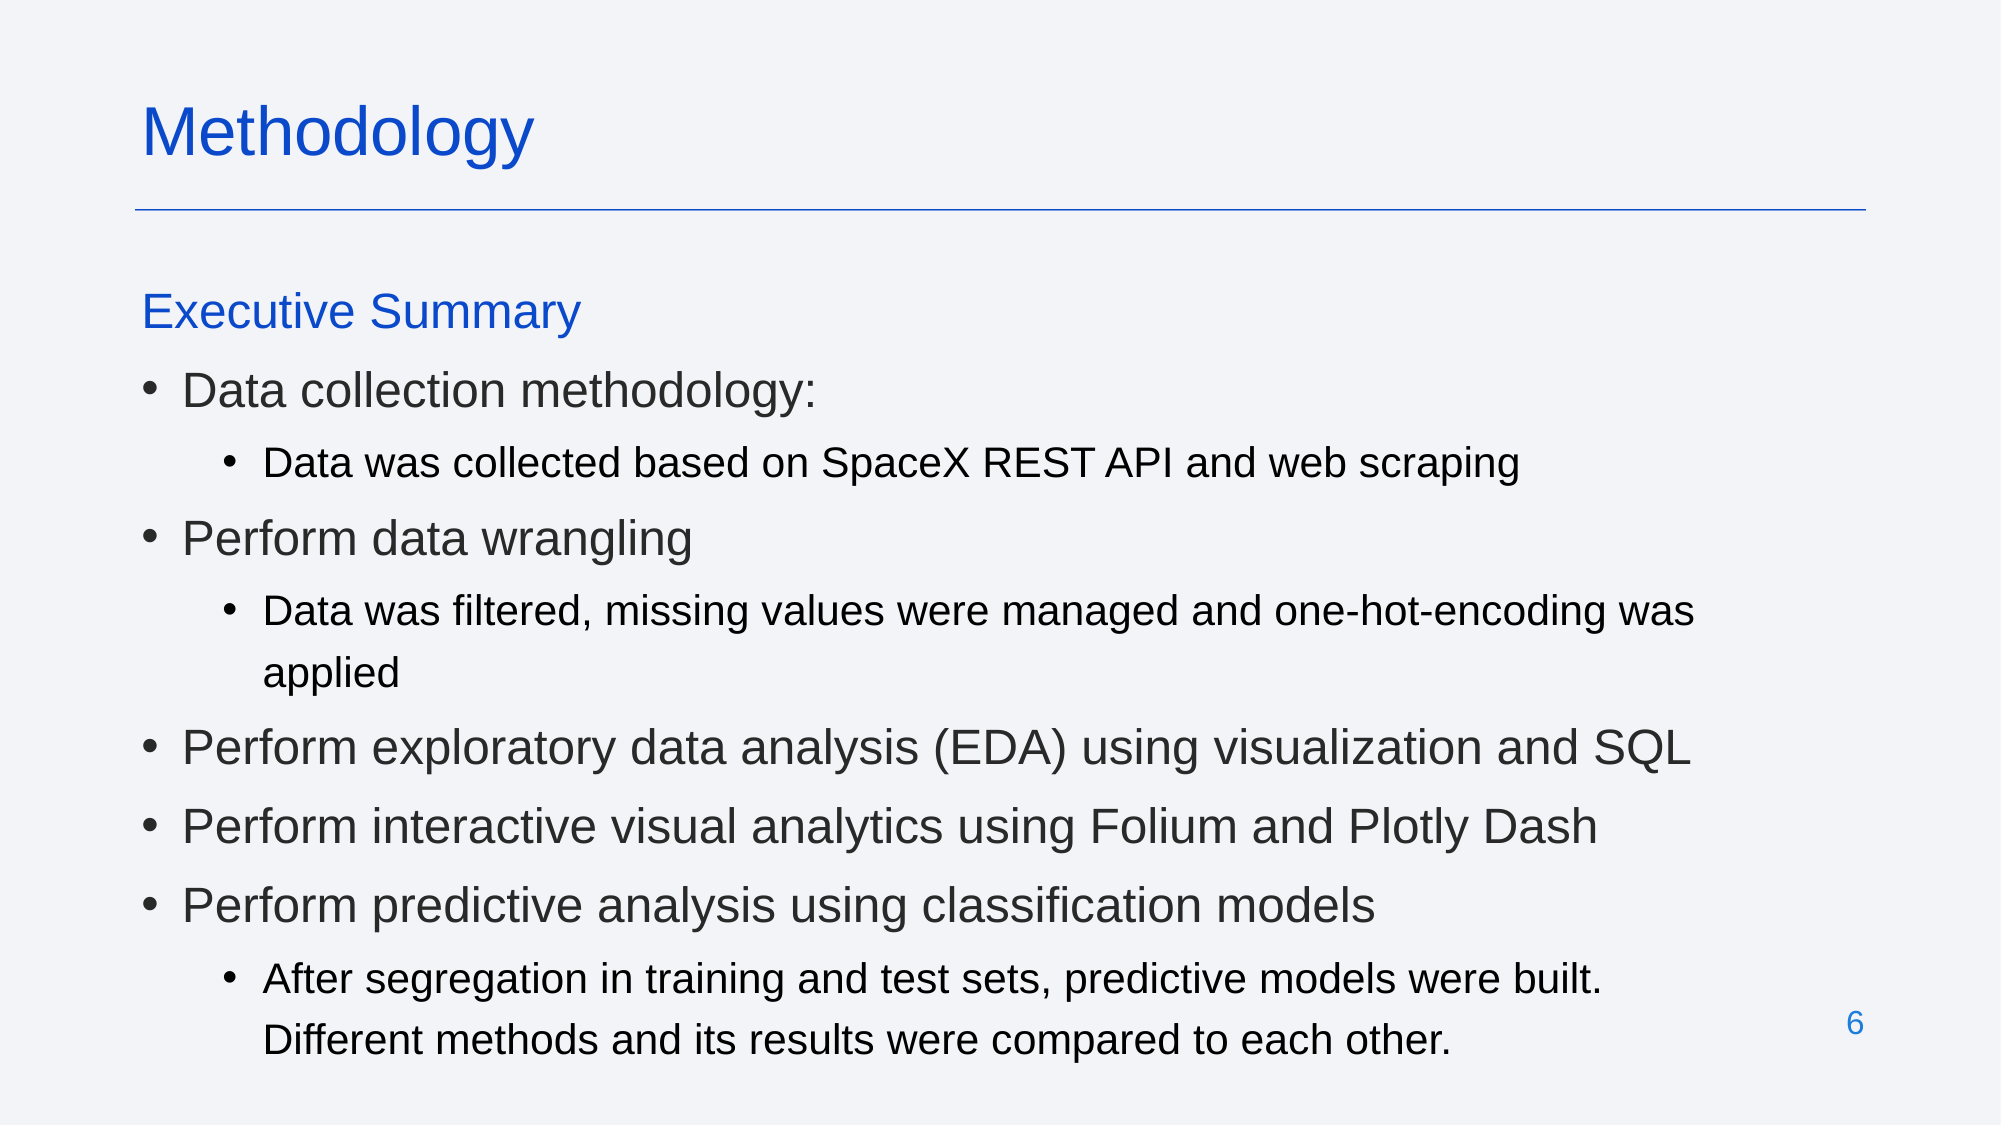

Methodology
Executive Summary
Data collection methodology:
Data was collected based on SpaceX REST API and web scraping
Perform data wrangling
Data was filtered, missing values were managed and one-hot-encoding was applied
Perform exploratory data analysis (EDA) using visualization and SQL
Perform interactive visual analytics using Folium and Plotly Dash
Perform predictive analysis using classification models
After segregation in training and test sets, predictive models were built. Different methods and its results were compared to each other.

6